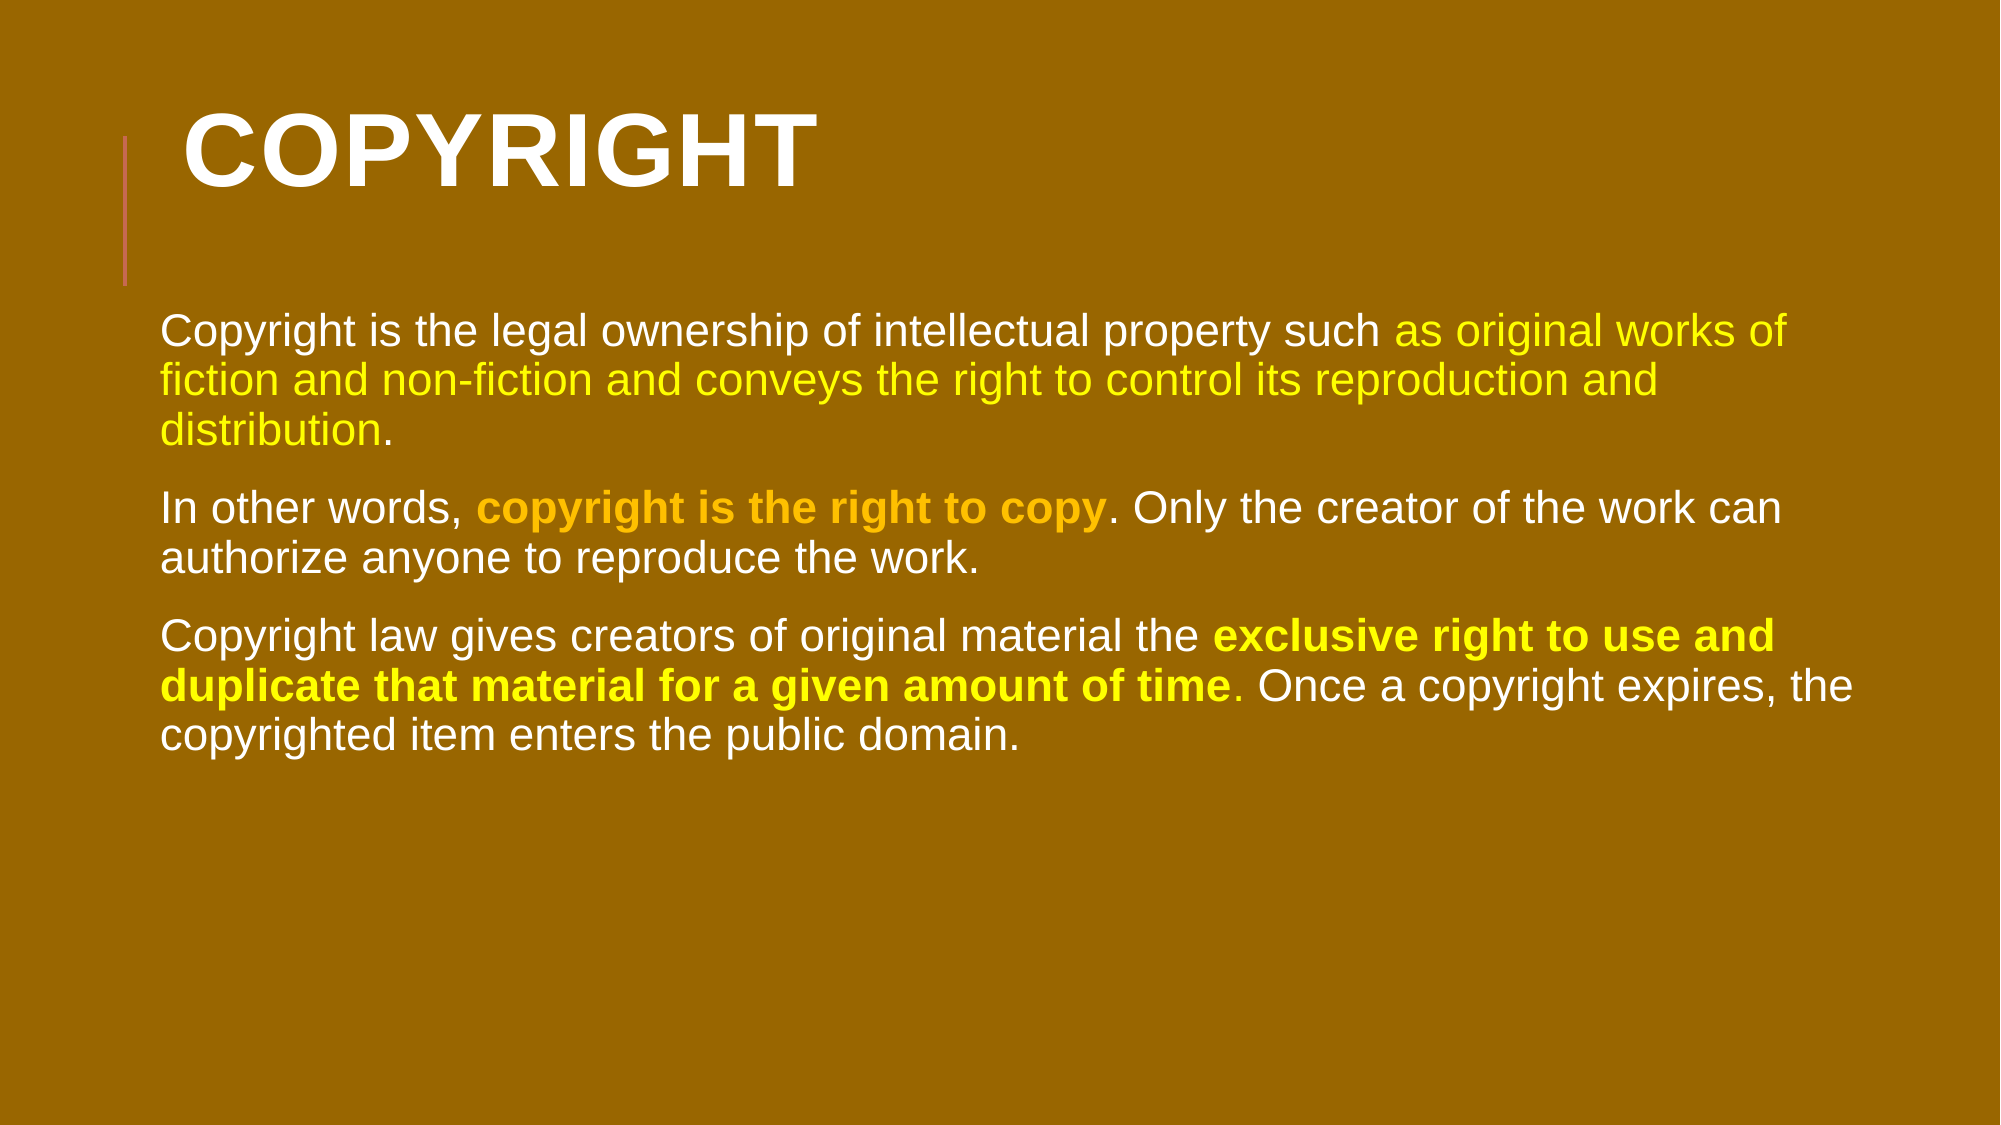

# Copyright
Copyright is the legal ownership of intellectual property such as original works of fiction and non-fiction and conveys the right to control its reproduction and distribution.
In other words, copyright is the right to copy. Only the creator of the work can authorize anyone to reproduce the work.
Copyright law gives creators of original material the exclusive right to use and duplicate that material for a given amount of time. Once a copyright expires, the copyrighted item enters the public domain.